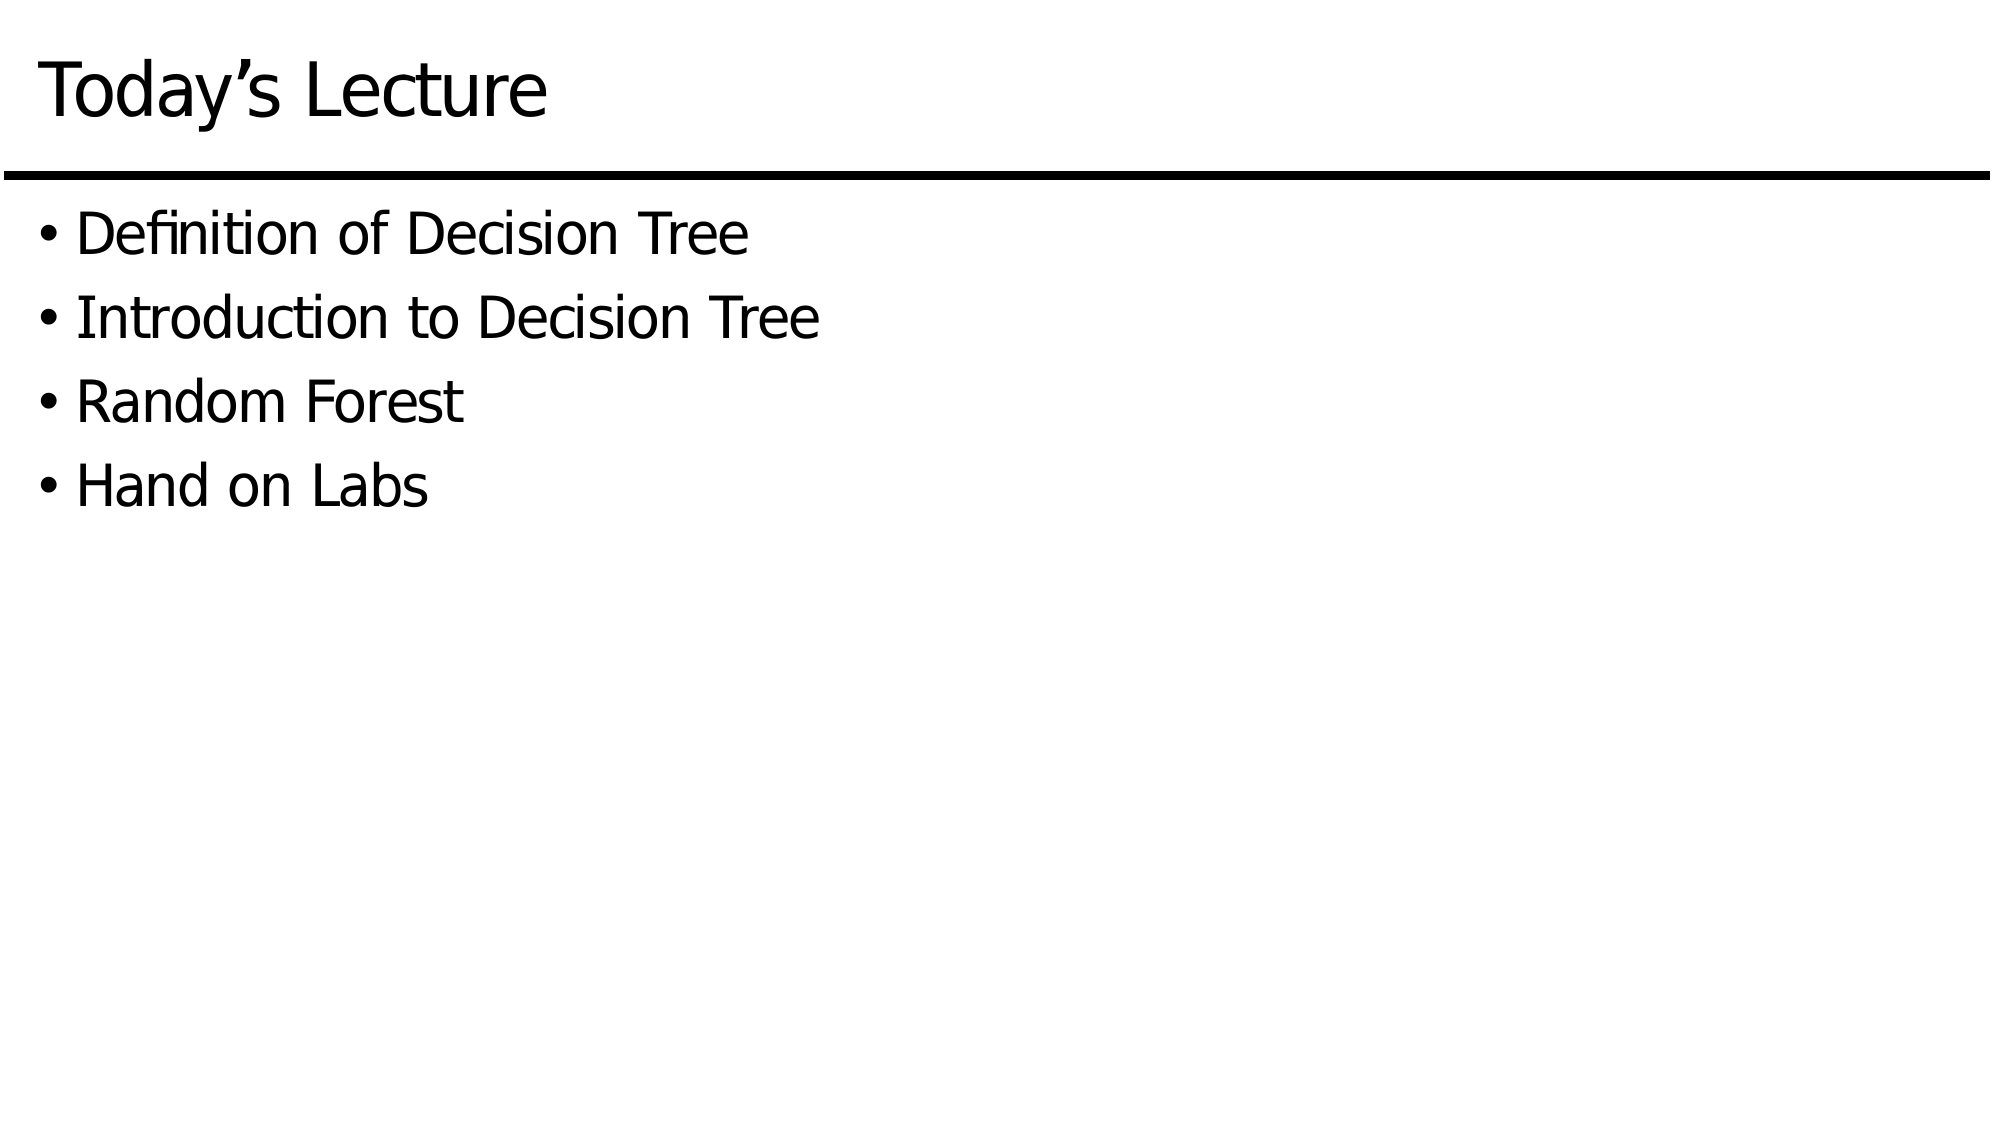

# Today’s Lecture
Definition of Decision Tree
Introduction to Decision Tree
Random Forest
Hand on Labs